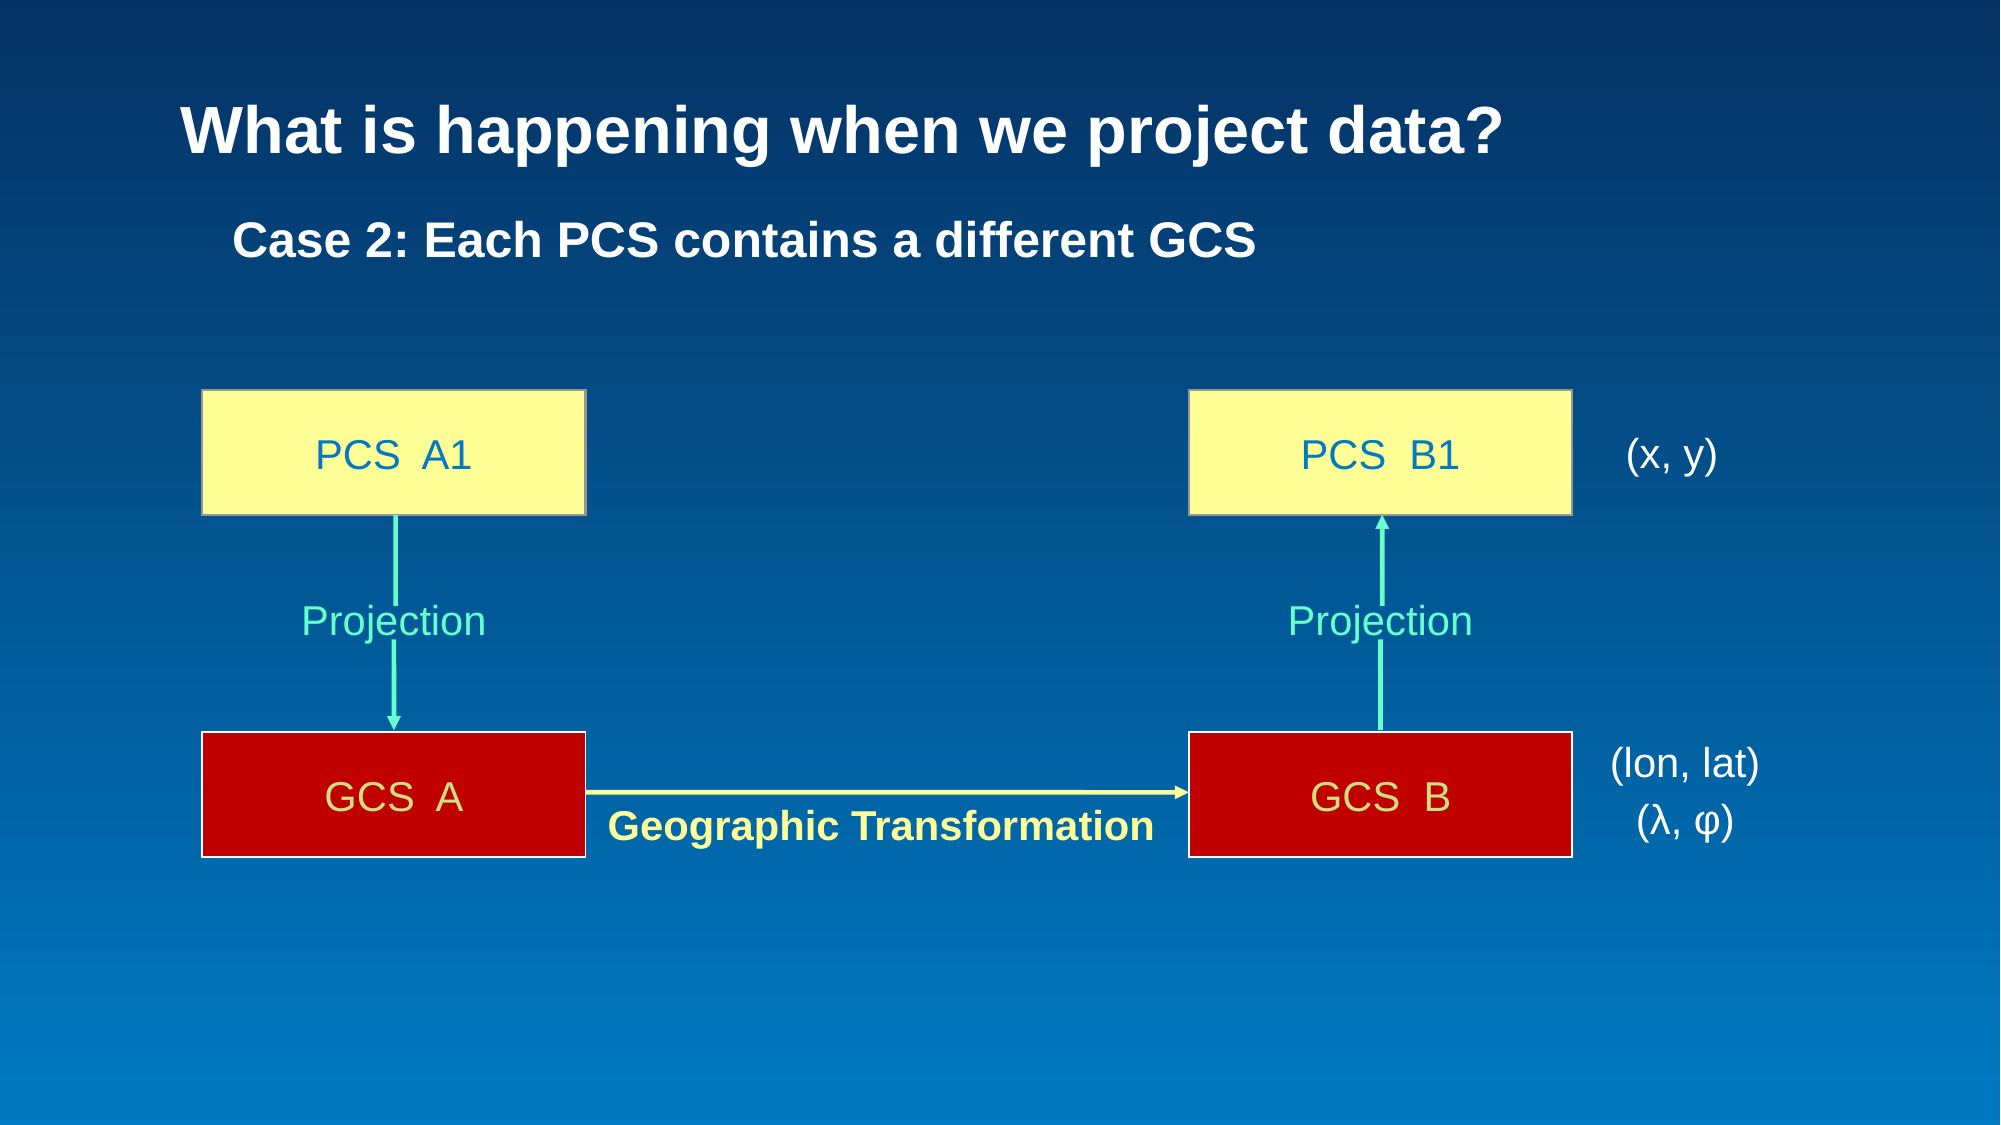

What is happening when we project data?

Case 2: Each PCS contains a different GCS
PCS  A1
PCS  B1
(x, y)

Projection

Projection

(lon, lat)
GCS  A
GCS  B
(λ, φ)
Geographic Transformation